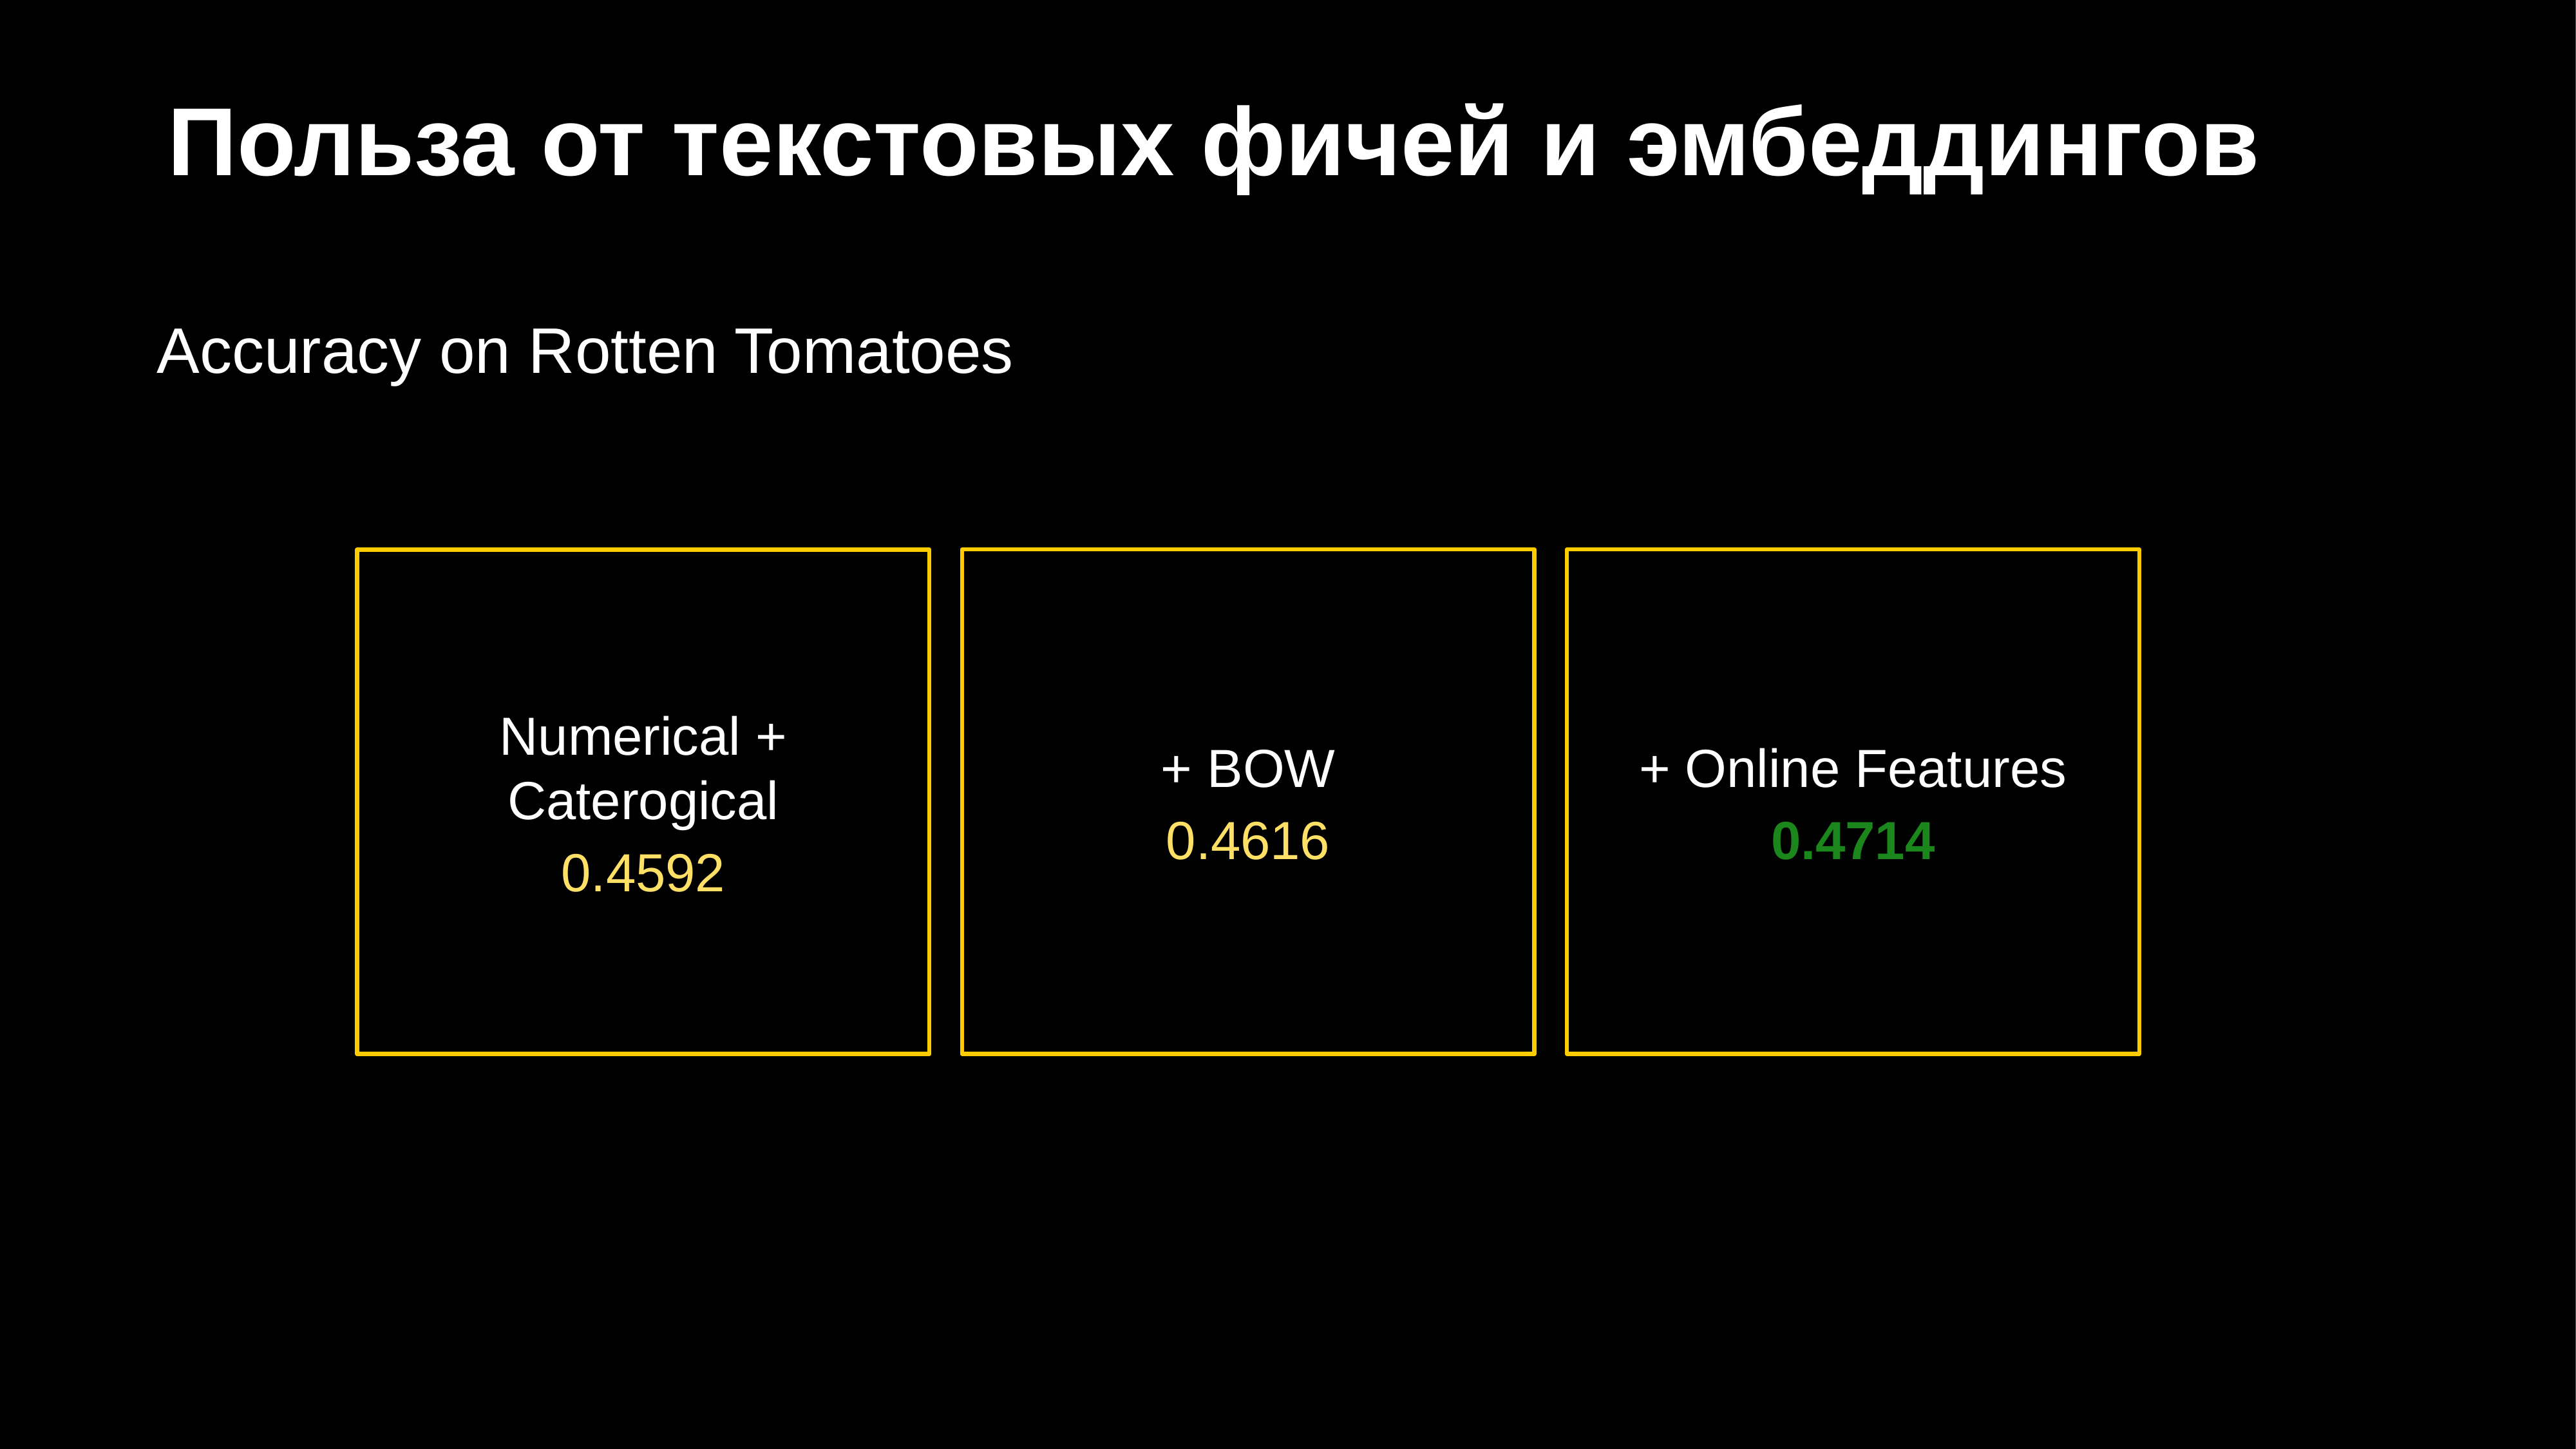

# Польза от текстовых фичей и эмбеддингов
Accuracy on Rotten Tomatoes
Numerical + Caterogical
0.4592
+ BOW
0.4616
+ Online Features
0.4714